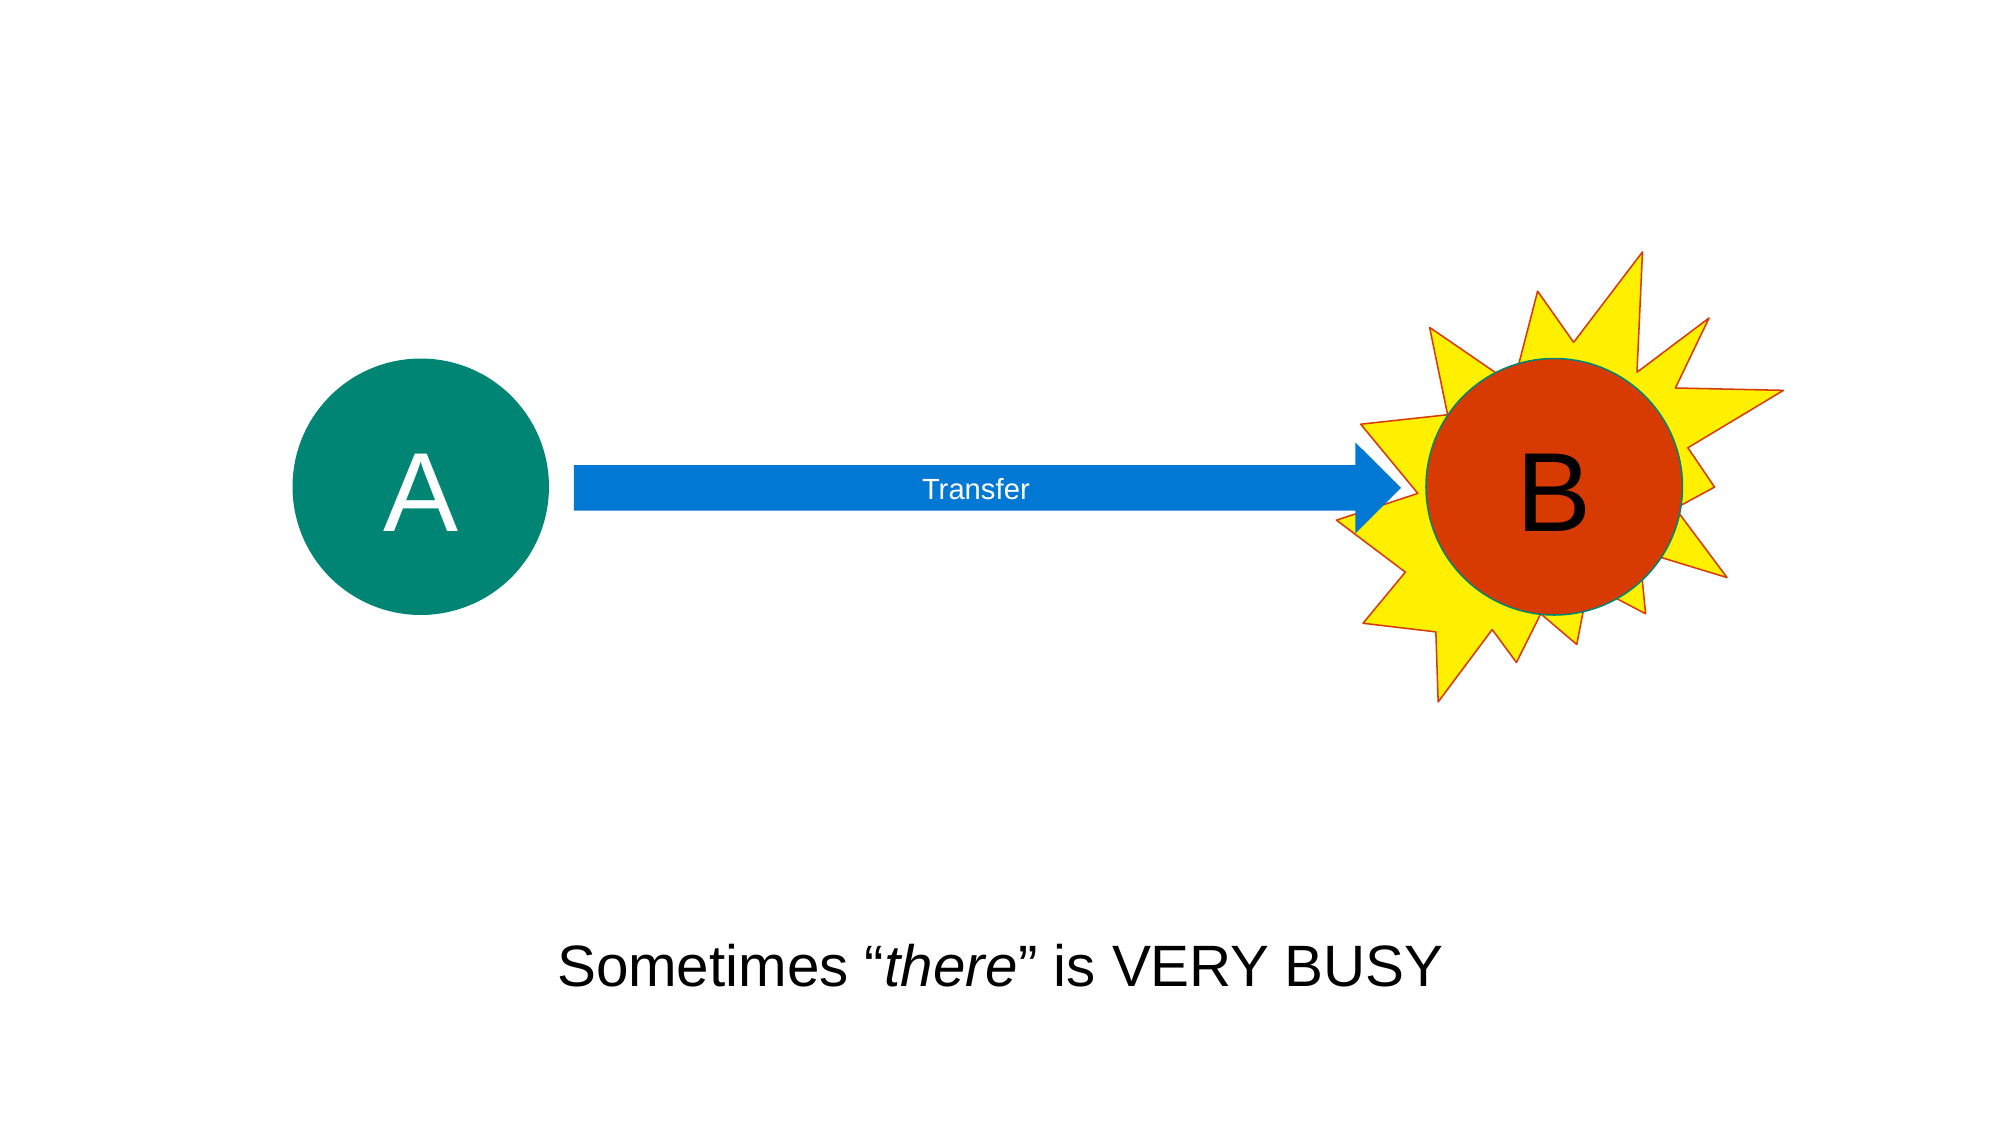

#

A
B
Transfer
Sometimes “there” is VERY BUSY